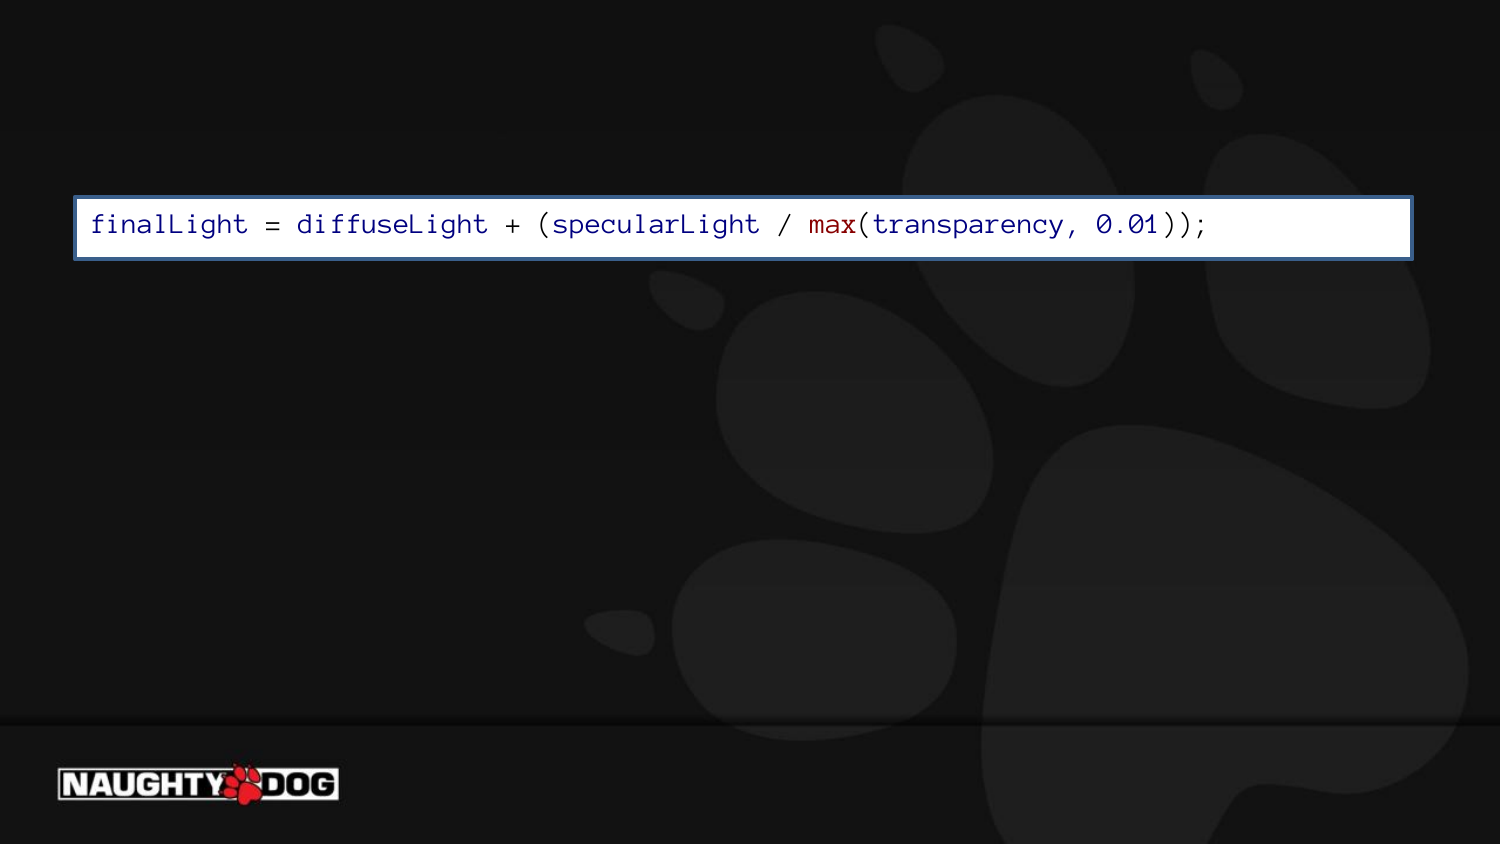

finalLight = diffuseLight + (specularLight / max(transparency, 0.01));